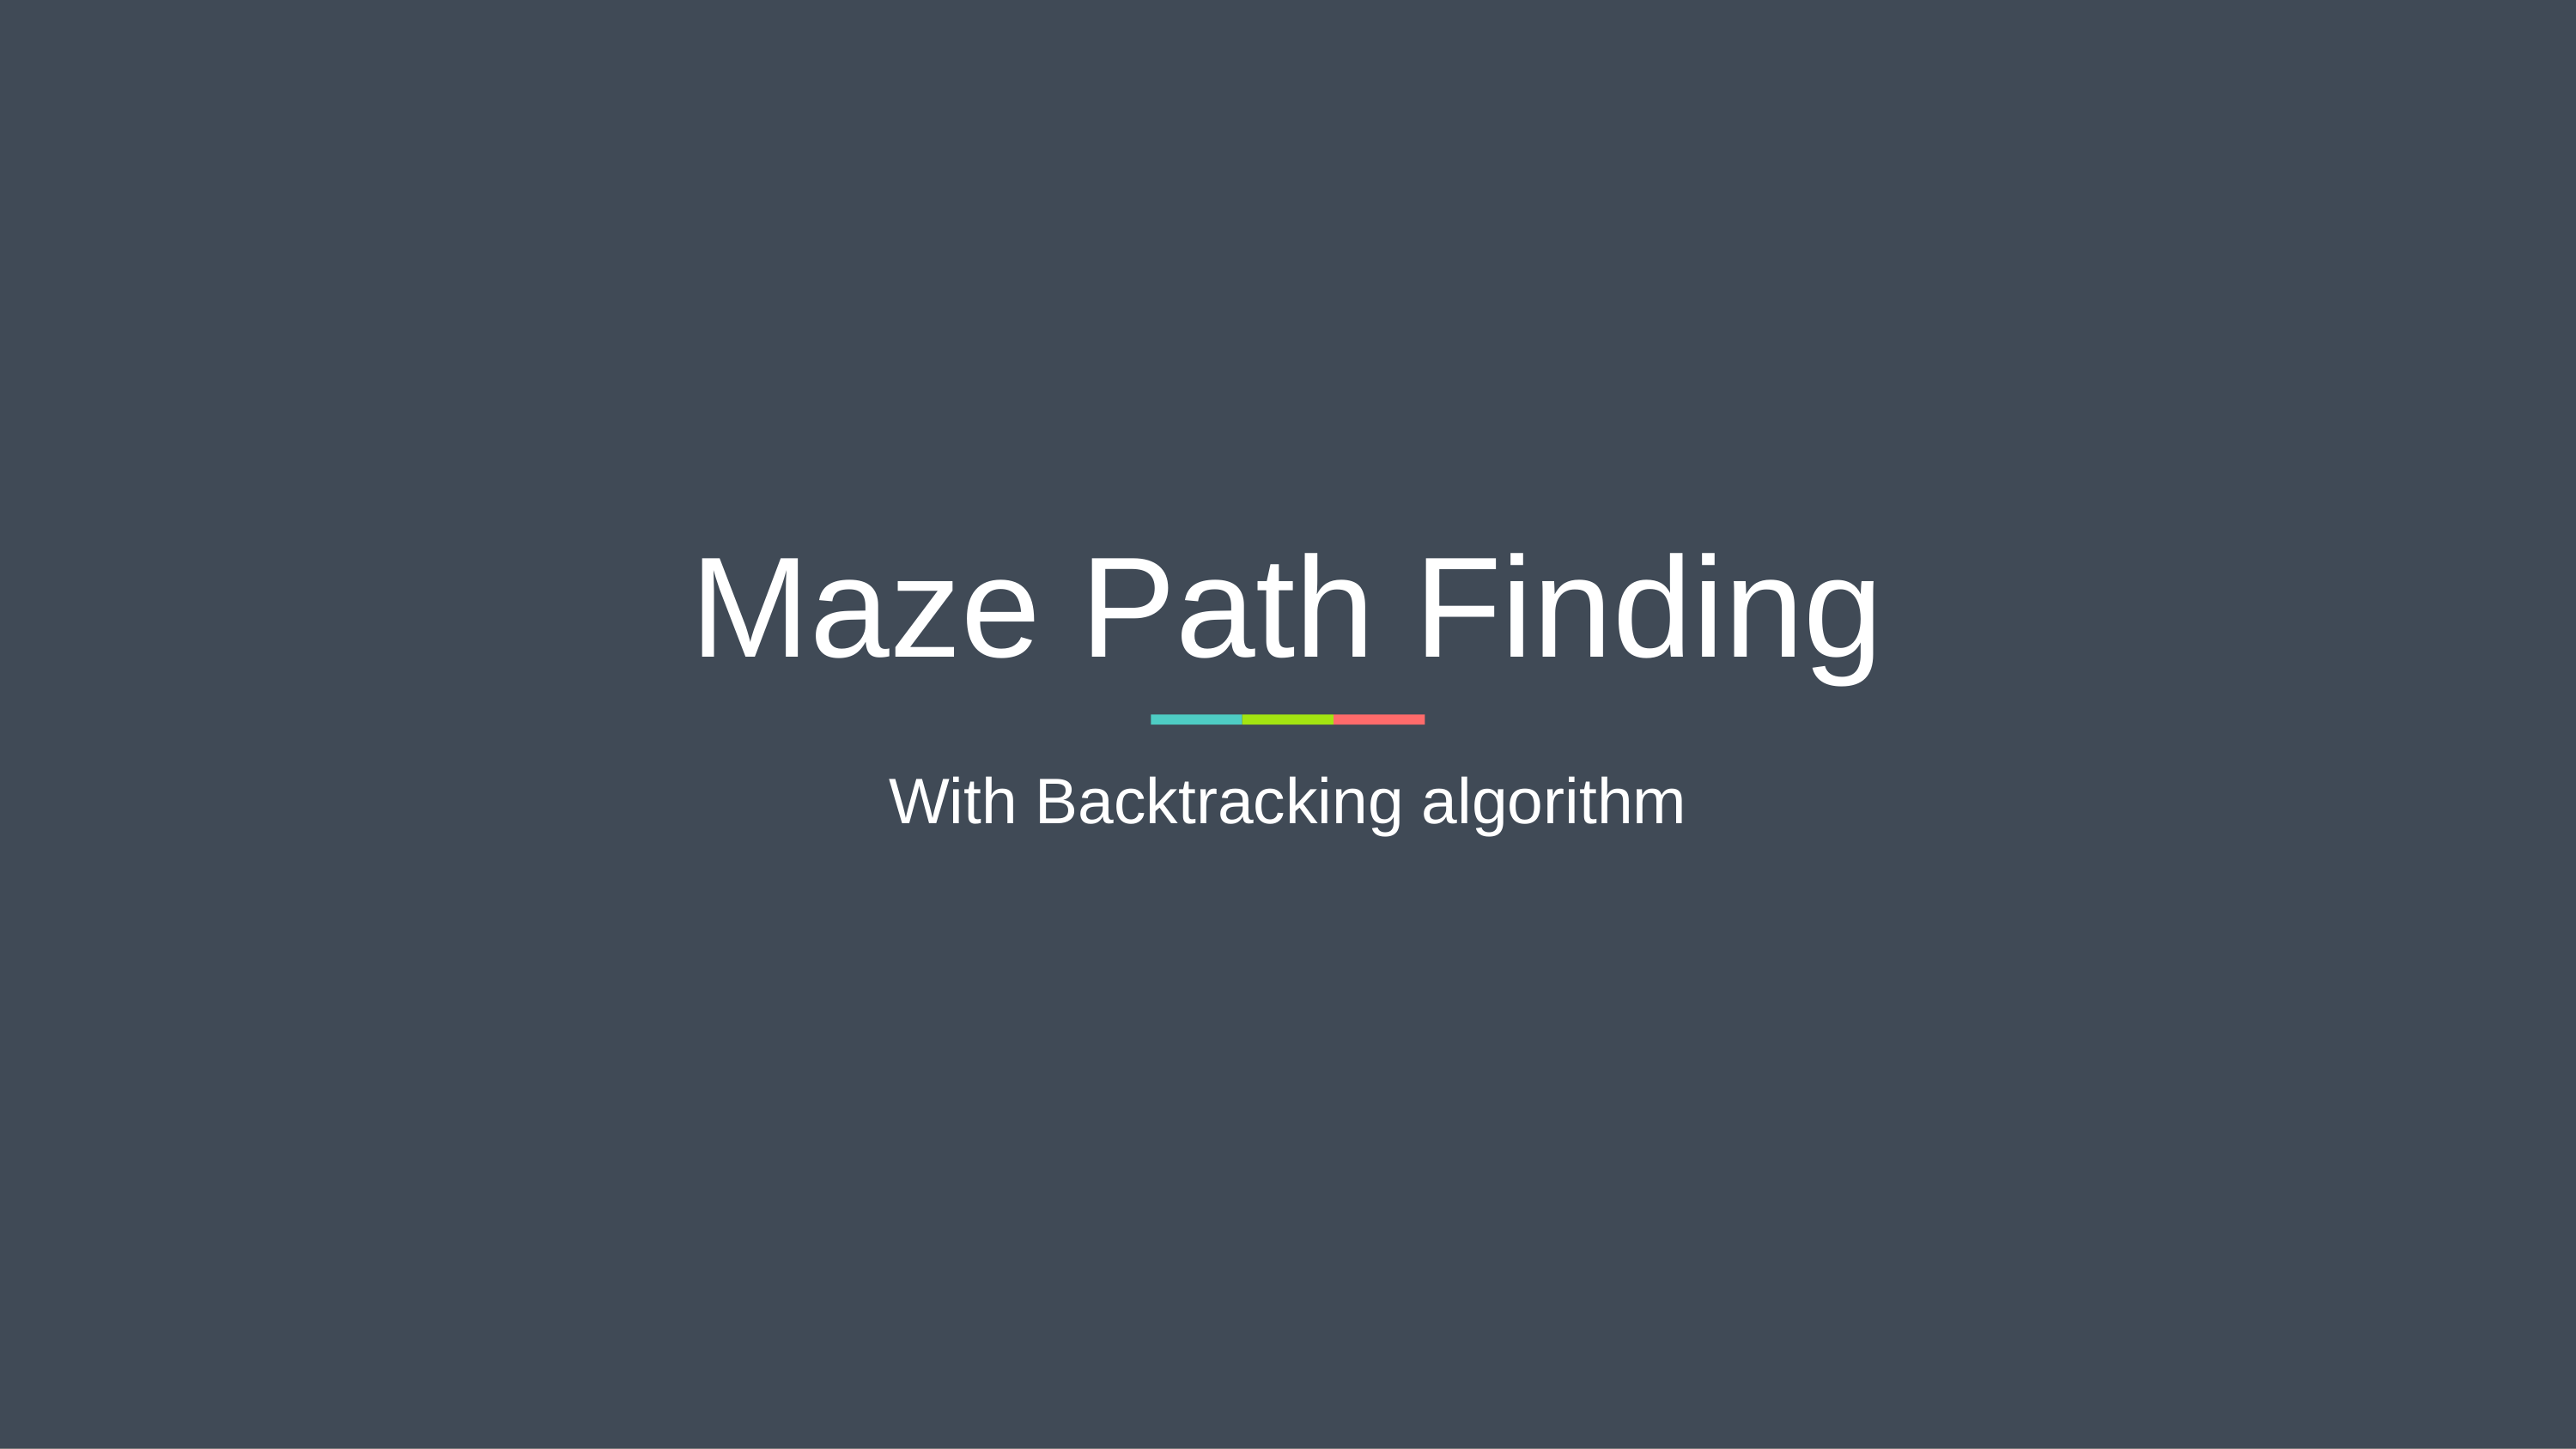

# Maze Path Finding
With Backtracking algorithm